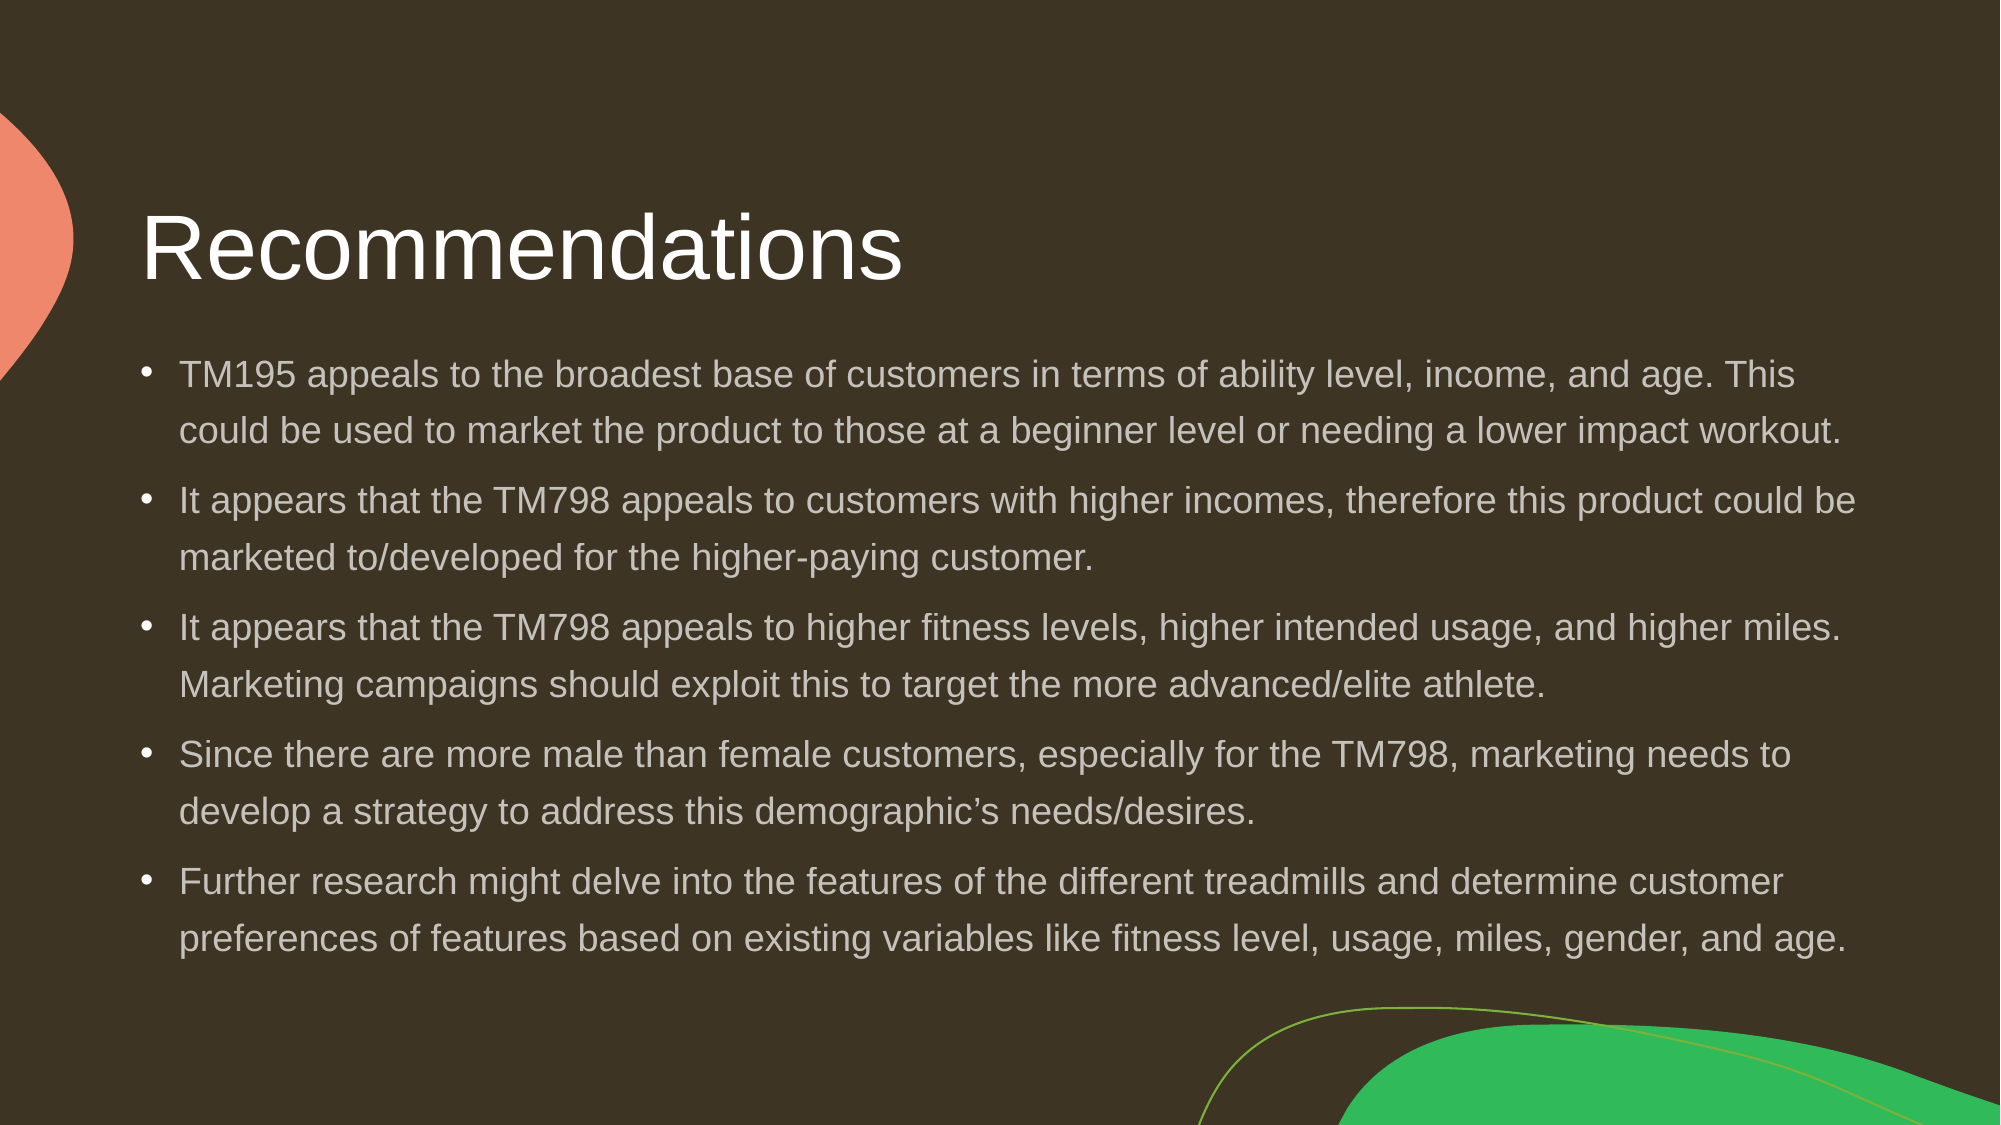

# Recommendations
TM195 appeals to the broadest base of customers in terms of ability level, income, and age. This could be used to market the product to those at a beginner level or needing a lower impact workout.
It appears that the TM798 appeals to customers with higher incomes, therefore this product could be marketed to/developed for the higher-paying customer.
It appears that the TM798 appeals to higher fitness levels, higher intended usage, and higher miles. Marketing campaigns should exploit this to target the more advanced/elite athlete.
Since there are more male than female customers, especially for the TM798, marketing needs to develop a strategy to address this demographic’s needs/desires.
Further research might delve into the features of the different treadmills and determine customer preferences of features based on existing variables like fitness level, usage, miles, gender, and age.